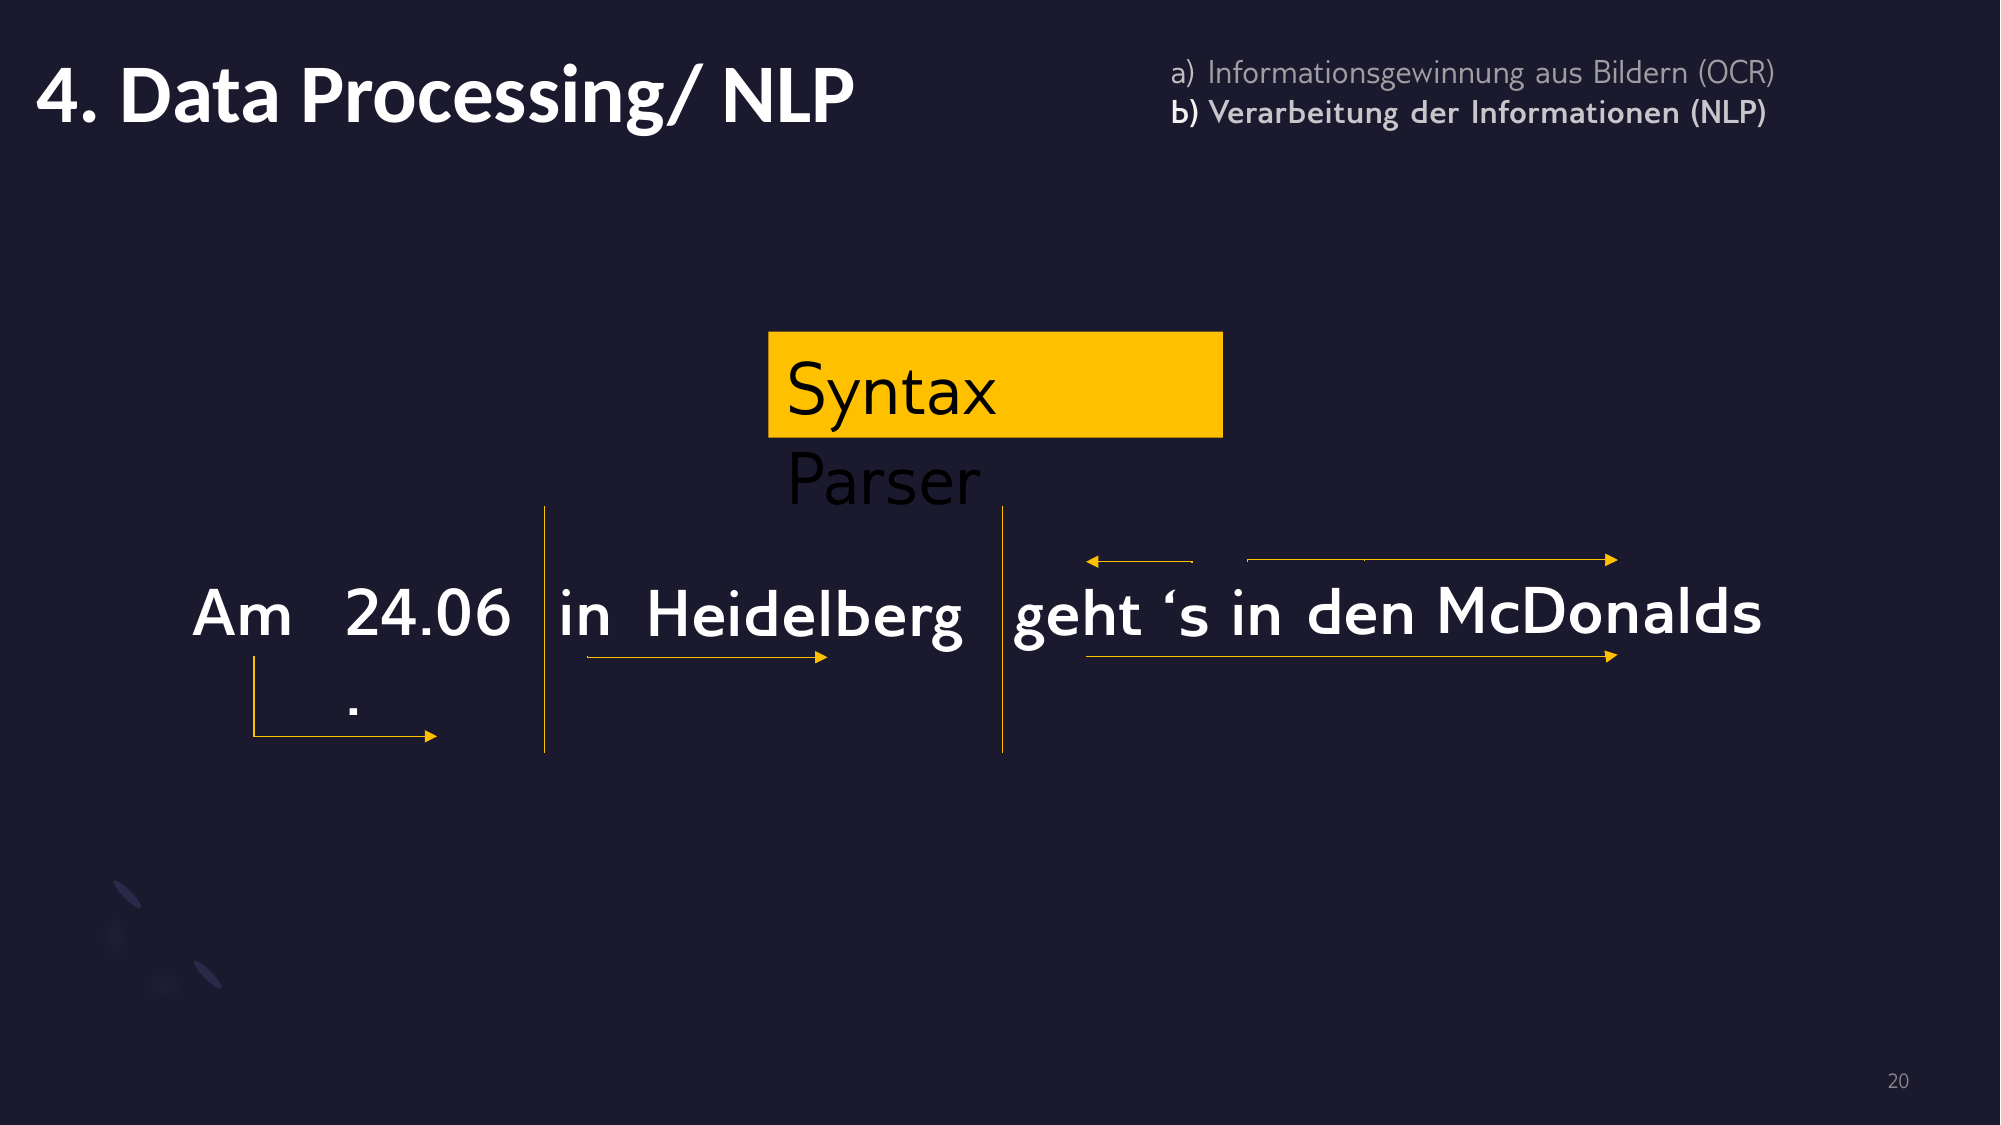

4. Data Processing/ NLP
Informationsgewinnung aus Bildern (OCR)
Verarbeitung der Informationen (NLP)

Syntax Parser
McDonalds
den
geht
 in
Am
24.06.
in
Heidelberg
‘s
20